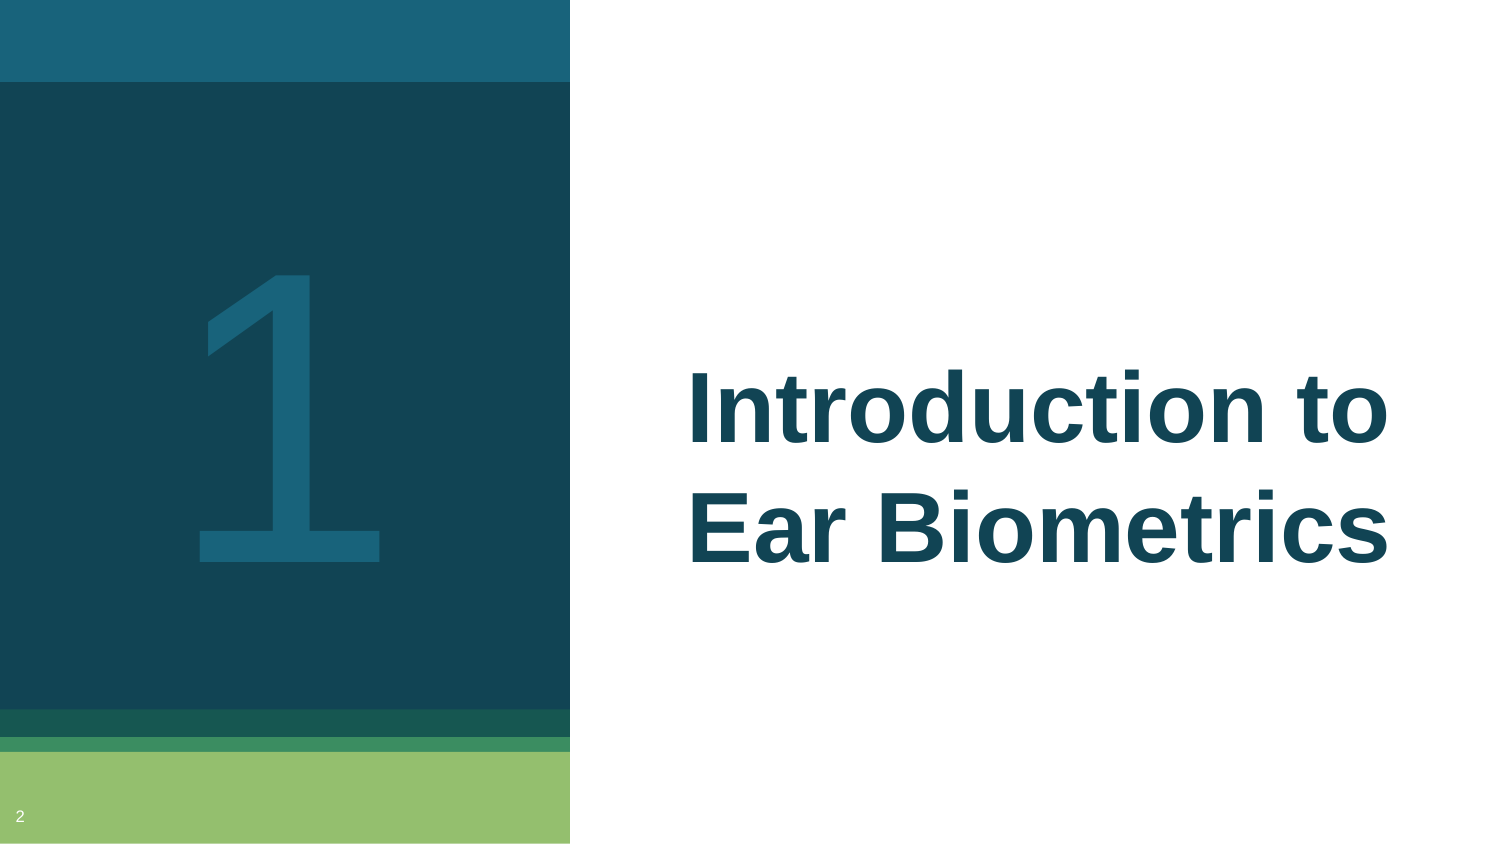

1
# Introduction to Ear Biometrics
2